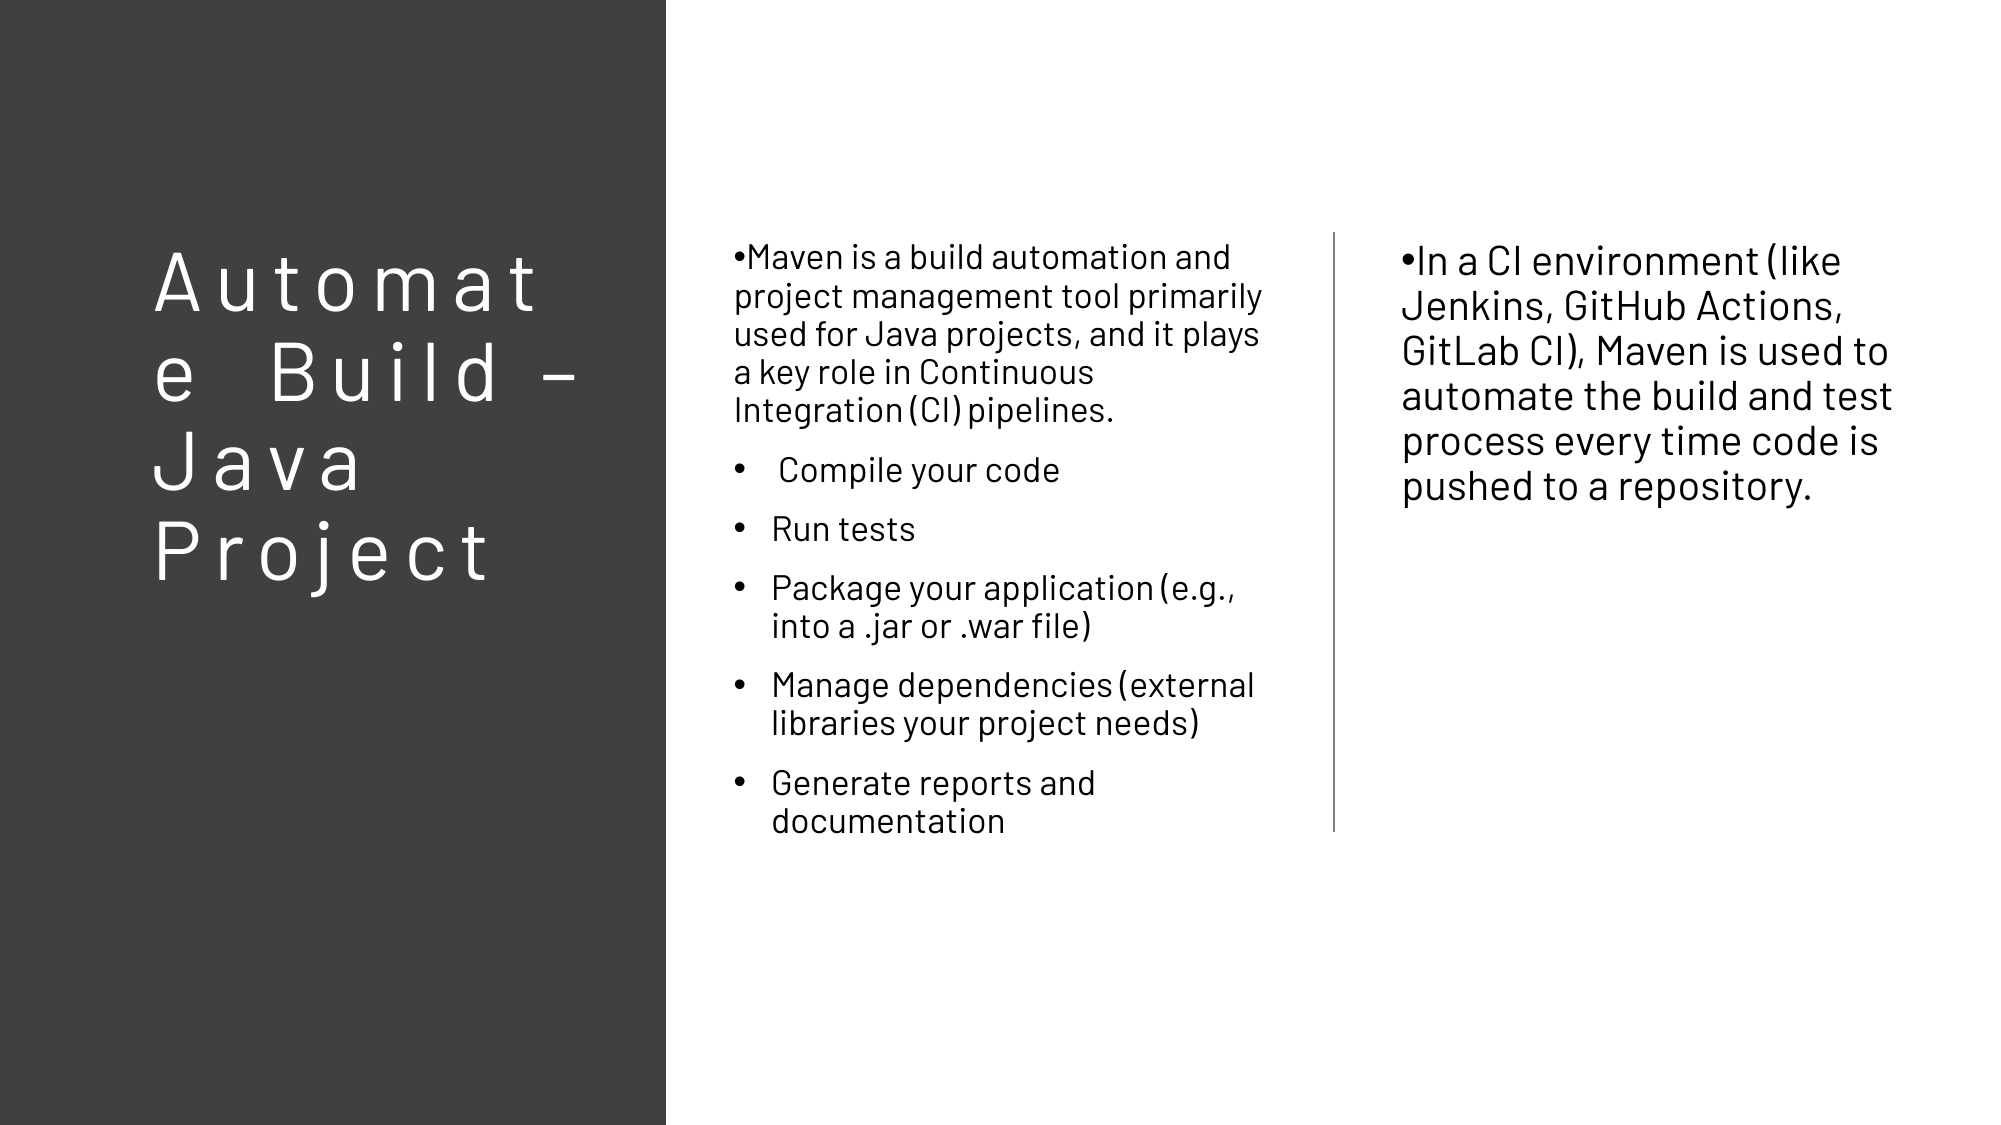

# Automate  Build –Java Project
Maven is a build automation and project management tool primarily used for Java projects, and it plays a key role in Continuous Integration (CI) pipelines.
 Compile your code
Run tests
Package your application (e.g., into a .jar or .war file)
Manage dependencies (external libraries your project needs)
Generate reports and documentation
In a CI environment (like Jenkins, GitHub Actions, GitLab CI), Maven is used to automate the build and test process every time code is pushed to a repository.